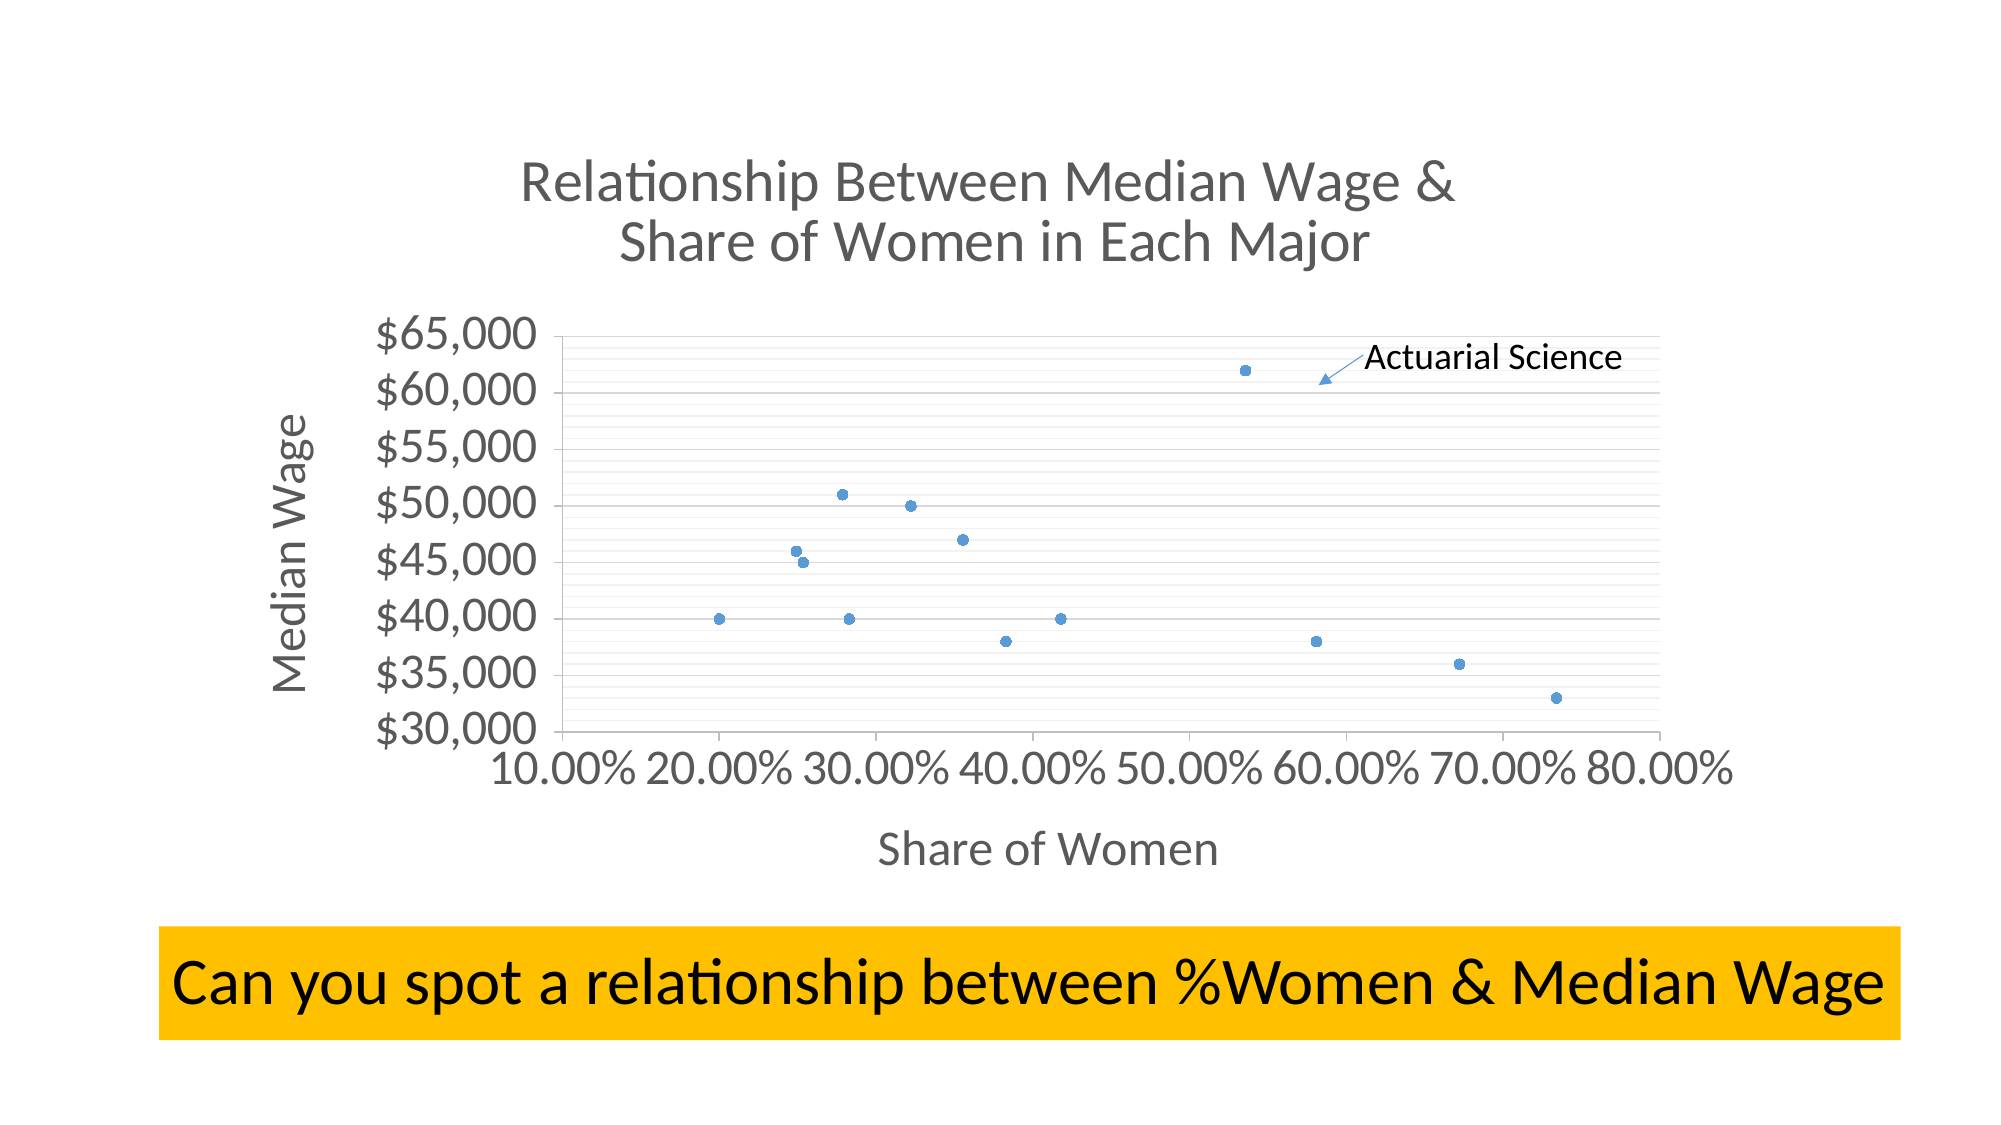

### Chart: Relationship Between Median Wage &
Share of Women in Each Major

| Category | MedianWage |
|---|---|
Actuarial Science

# Can you spot a relationship between %Women & Median Wage